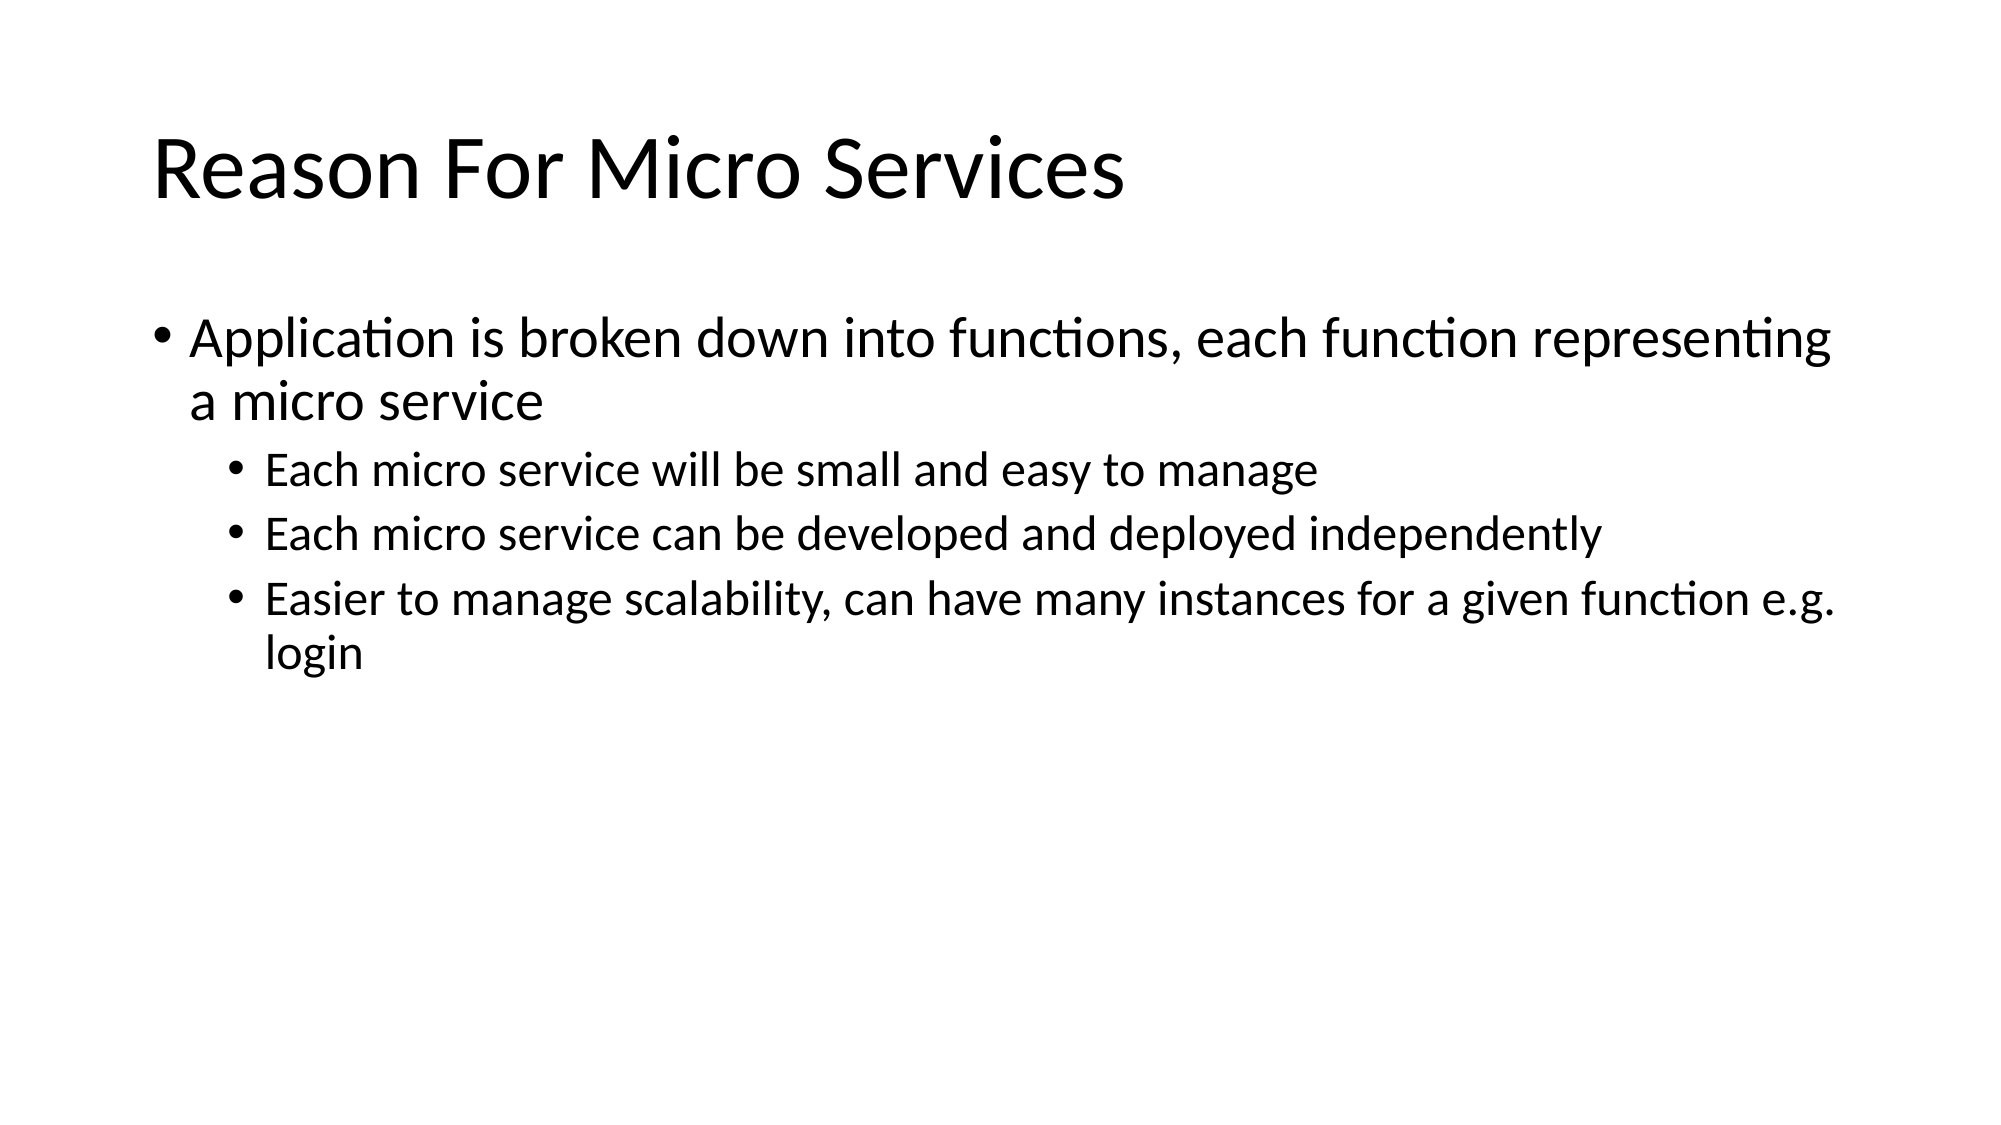

# Reason For Micro Services
Application is broken down into functions, each function representing a micro service
Each micro service will be small and easy to manage
Each micro service can be developed and deployed independently
Easier to manage scalability, can have many instances for a given function e.g. login